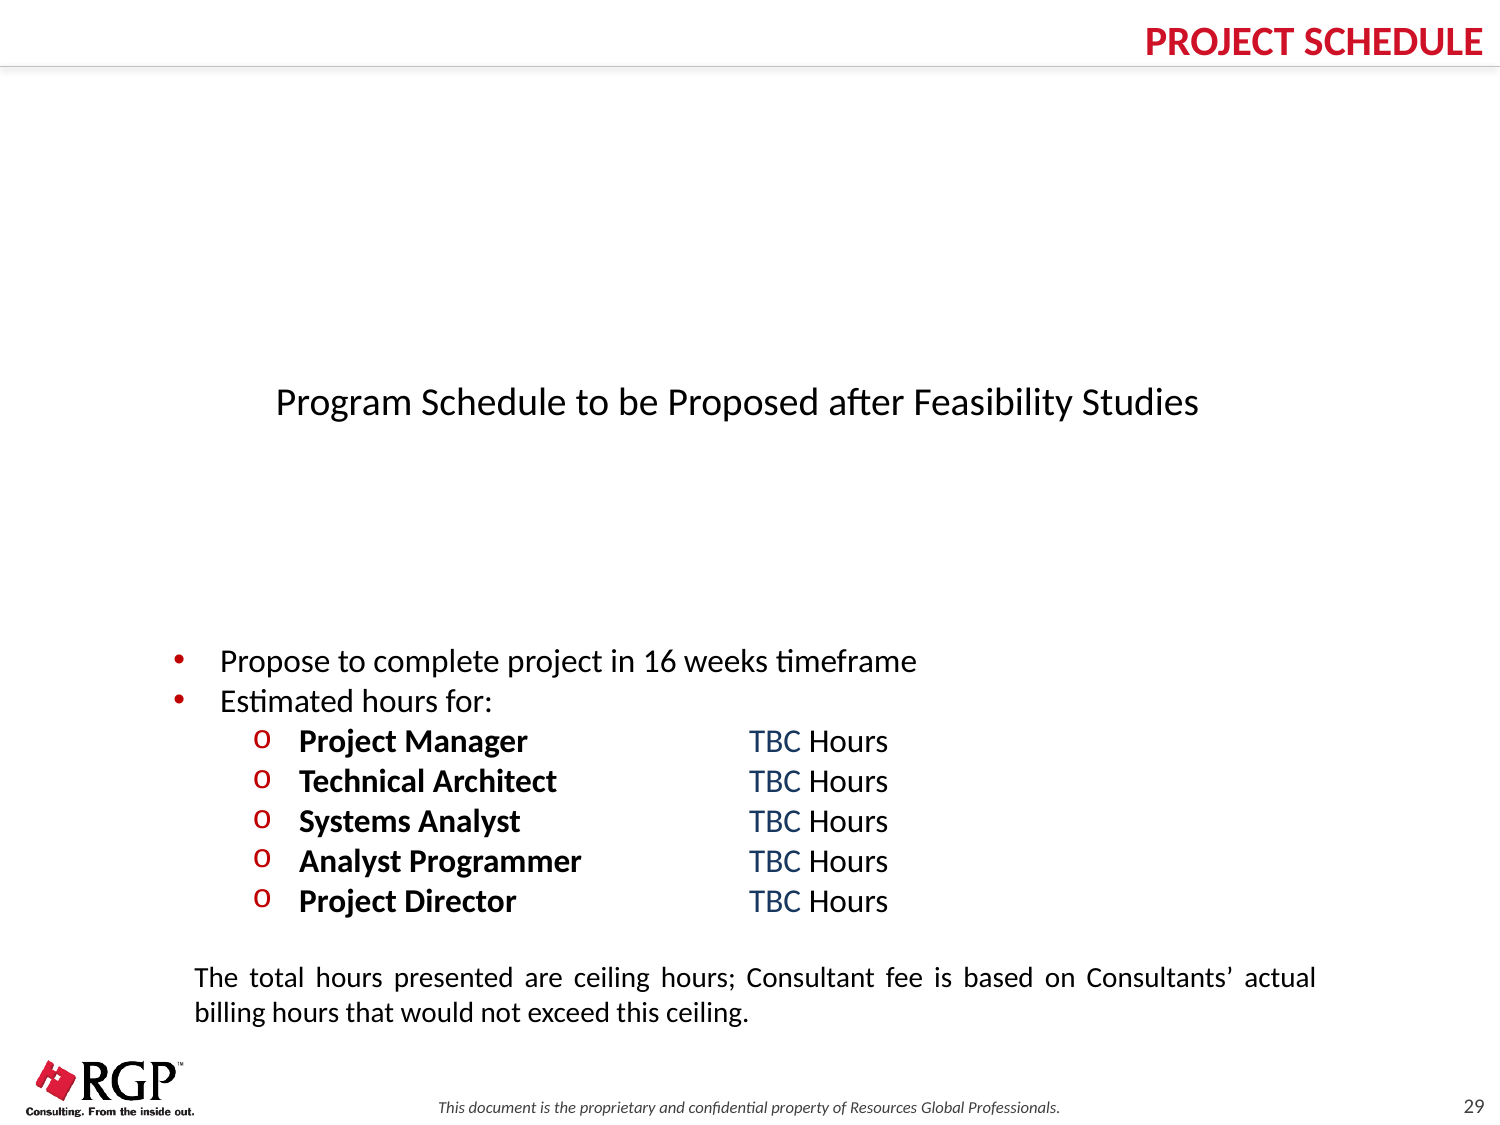

PROJECT SCHEDULE
Program Schedule to be Proposed after Feasibility Studies
Propose to complete project in 16 weeks timeframe
Estimated hours for:
Project Manager 		TBC Hours
Technical Architect		TBC Hours
Systems Analyst		TBC Hours
Analyst Programmer		TBC Hours
Project Director 		TBC Hours
The total hours presented are ceiling hours; Consultant fee is based on Consultants’ actual billing hours that would not exceed this ceiling.